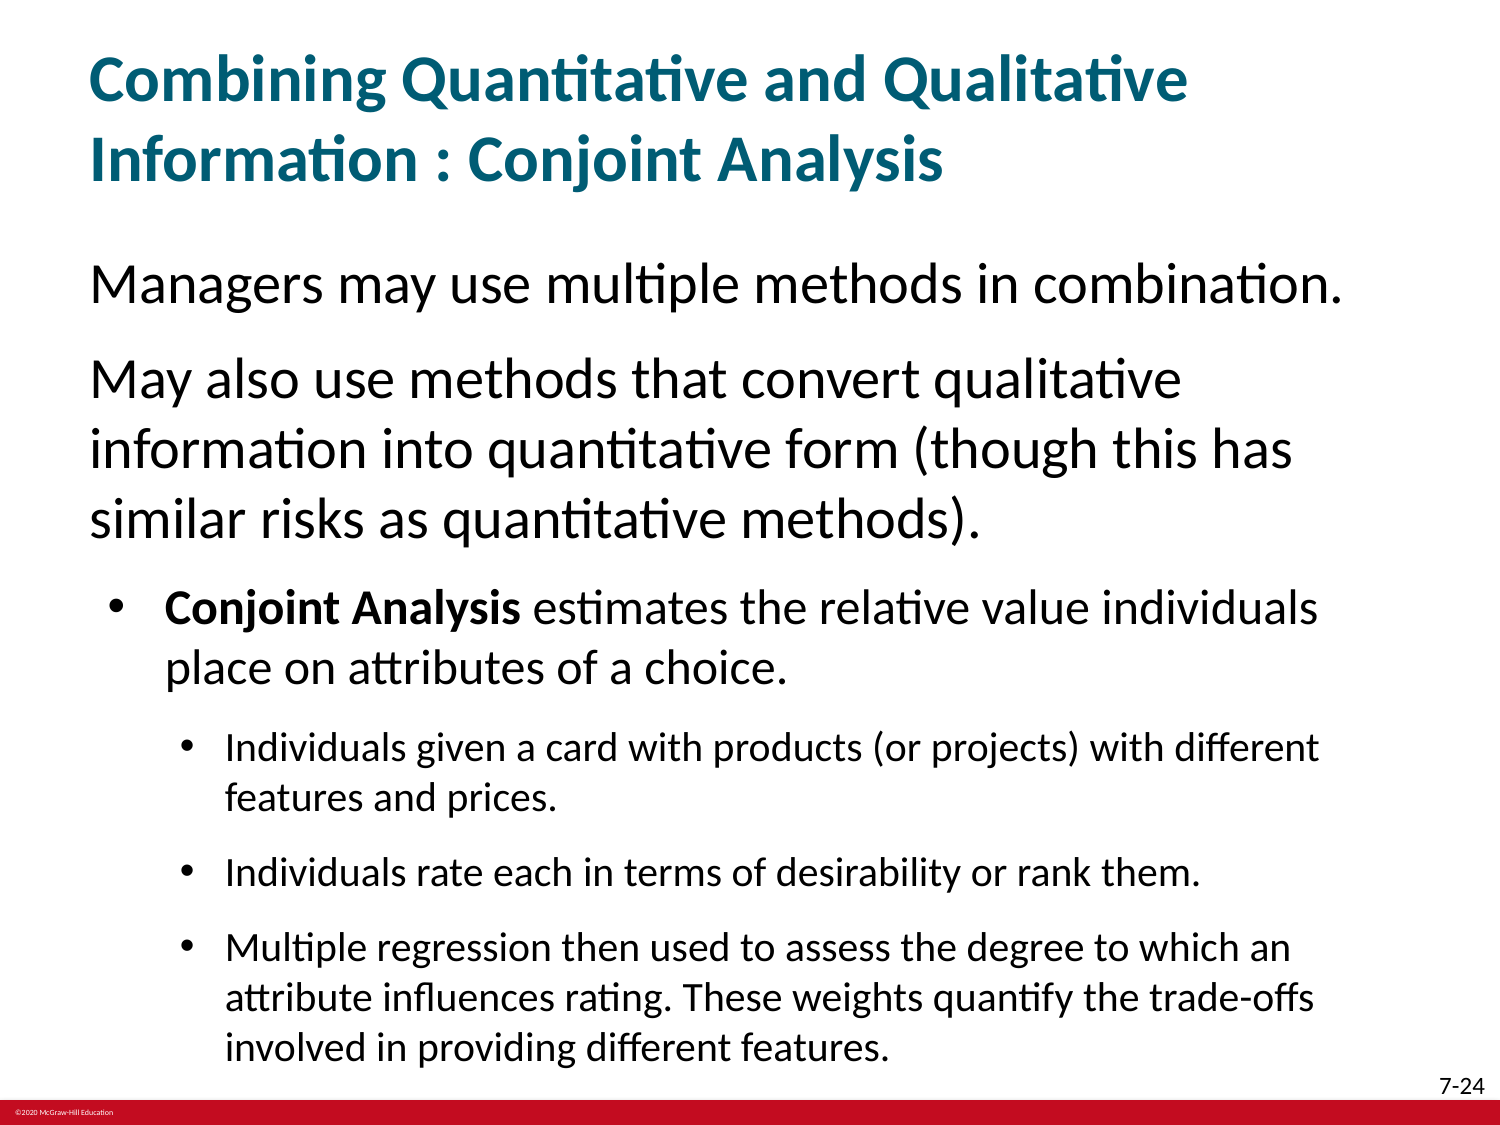

# Combining Quantitative and Qualitative Information : Conjoint Analysis
Managers may use multiple methods in combination.
May also use methods that convert qualitative information into quantitative form (though this has similar risks as quantitative methods).
Conjoint Analysis estimates the relative value individuals place on attributes of a choice.
Individuals given a card with products (or projects) with different features and prices.
Individuals rate each in terms of desirability or rank them.
Multiple regression then used to assess the degree to which an attribute influences rating. These weights quantify the trade-offs involved in providing different features.